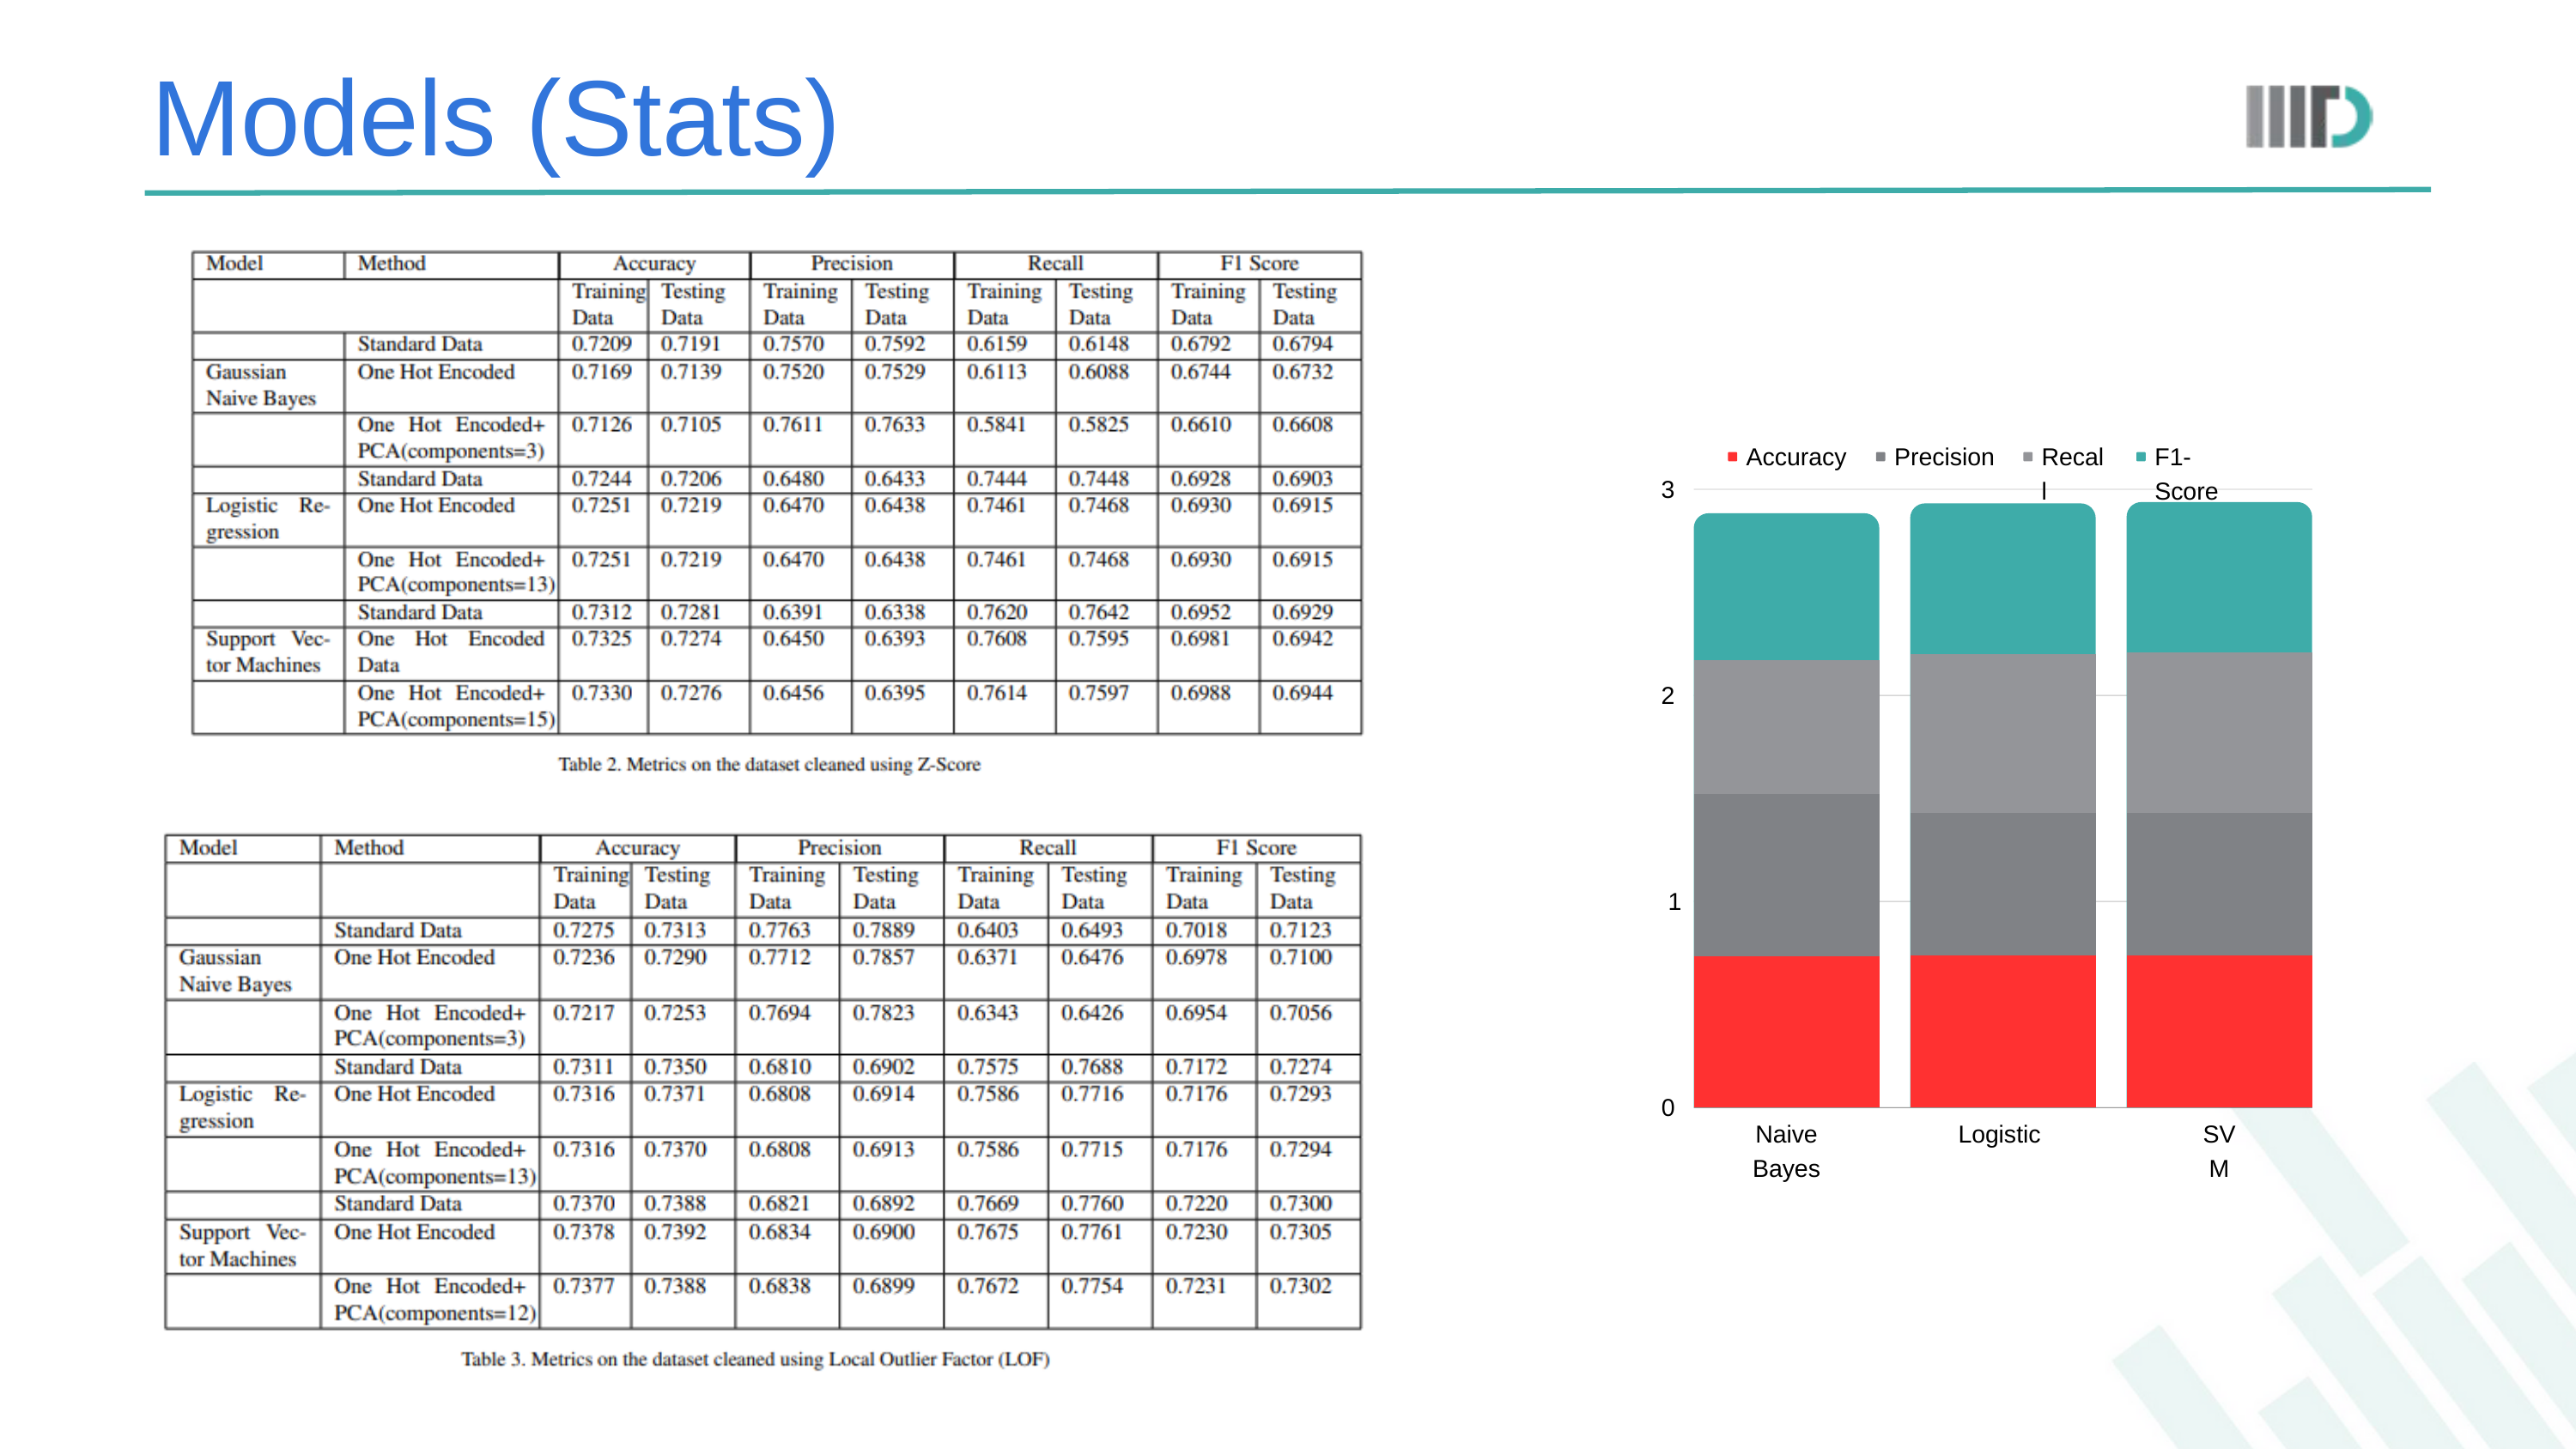

Models (Stats)

Accuracy
Precision
Recall
F1-Score

3

2
1
0
Naive Bayes
Logistic
SVM